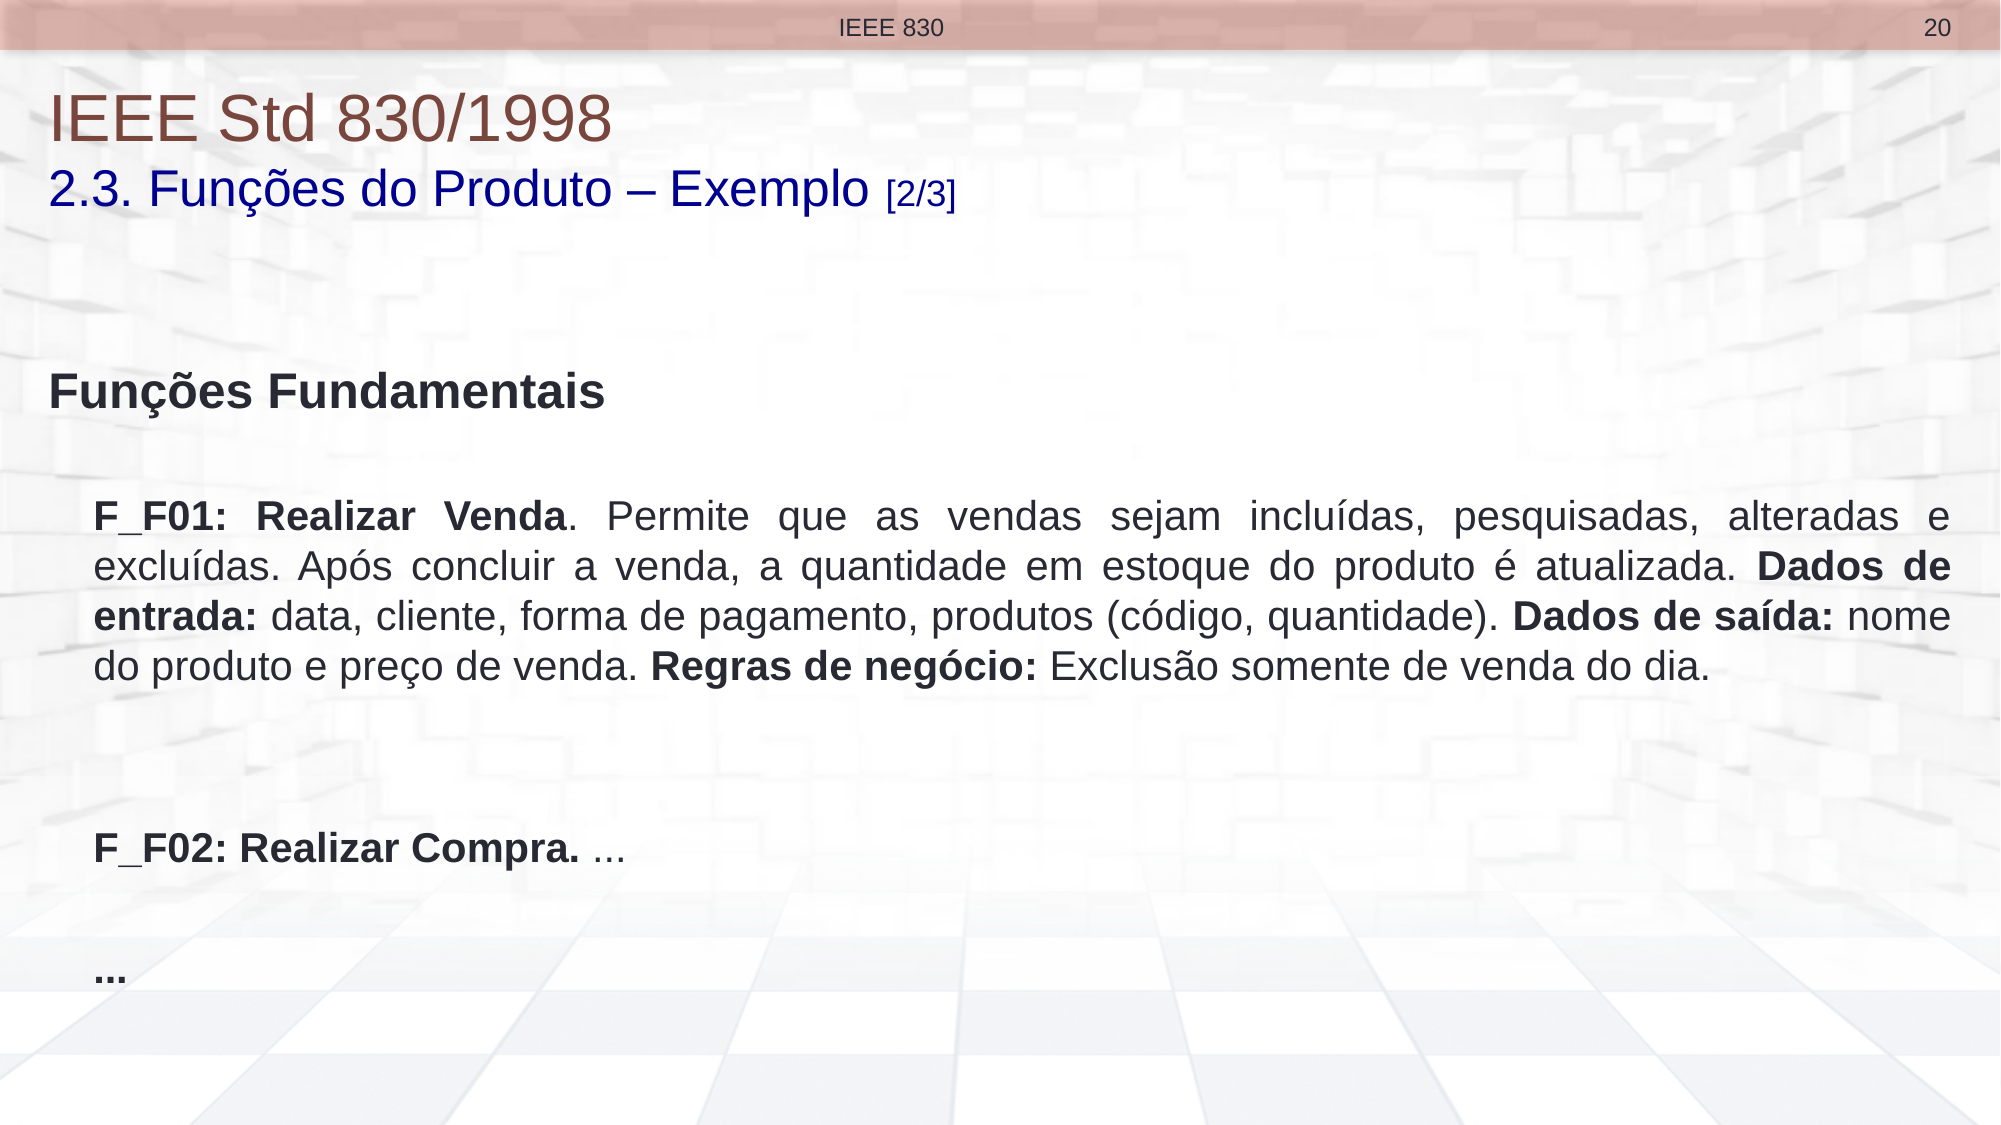

20
IEEE 830
# IEEE Std 830/1998 2.3. Funções do Produto – Exemplo [2/3]
Funções Fundamentais

F_F01: Realizar Venda. Permite que as vendas sejam incluídas, pesquisadas, alteradas e excluídas. Após concluir a venda, a quantidade em estoque do produto é atualizada. Dados de entrada: data, cliente, forma de pagamento, produtos (código, quantidade). Dados de saída: nome do produto e preço de venda. Regras de negócio: Exclusão somente de venda do dia.

F_F02: Realizar Compra. ...

...